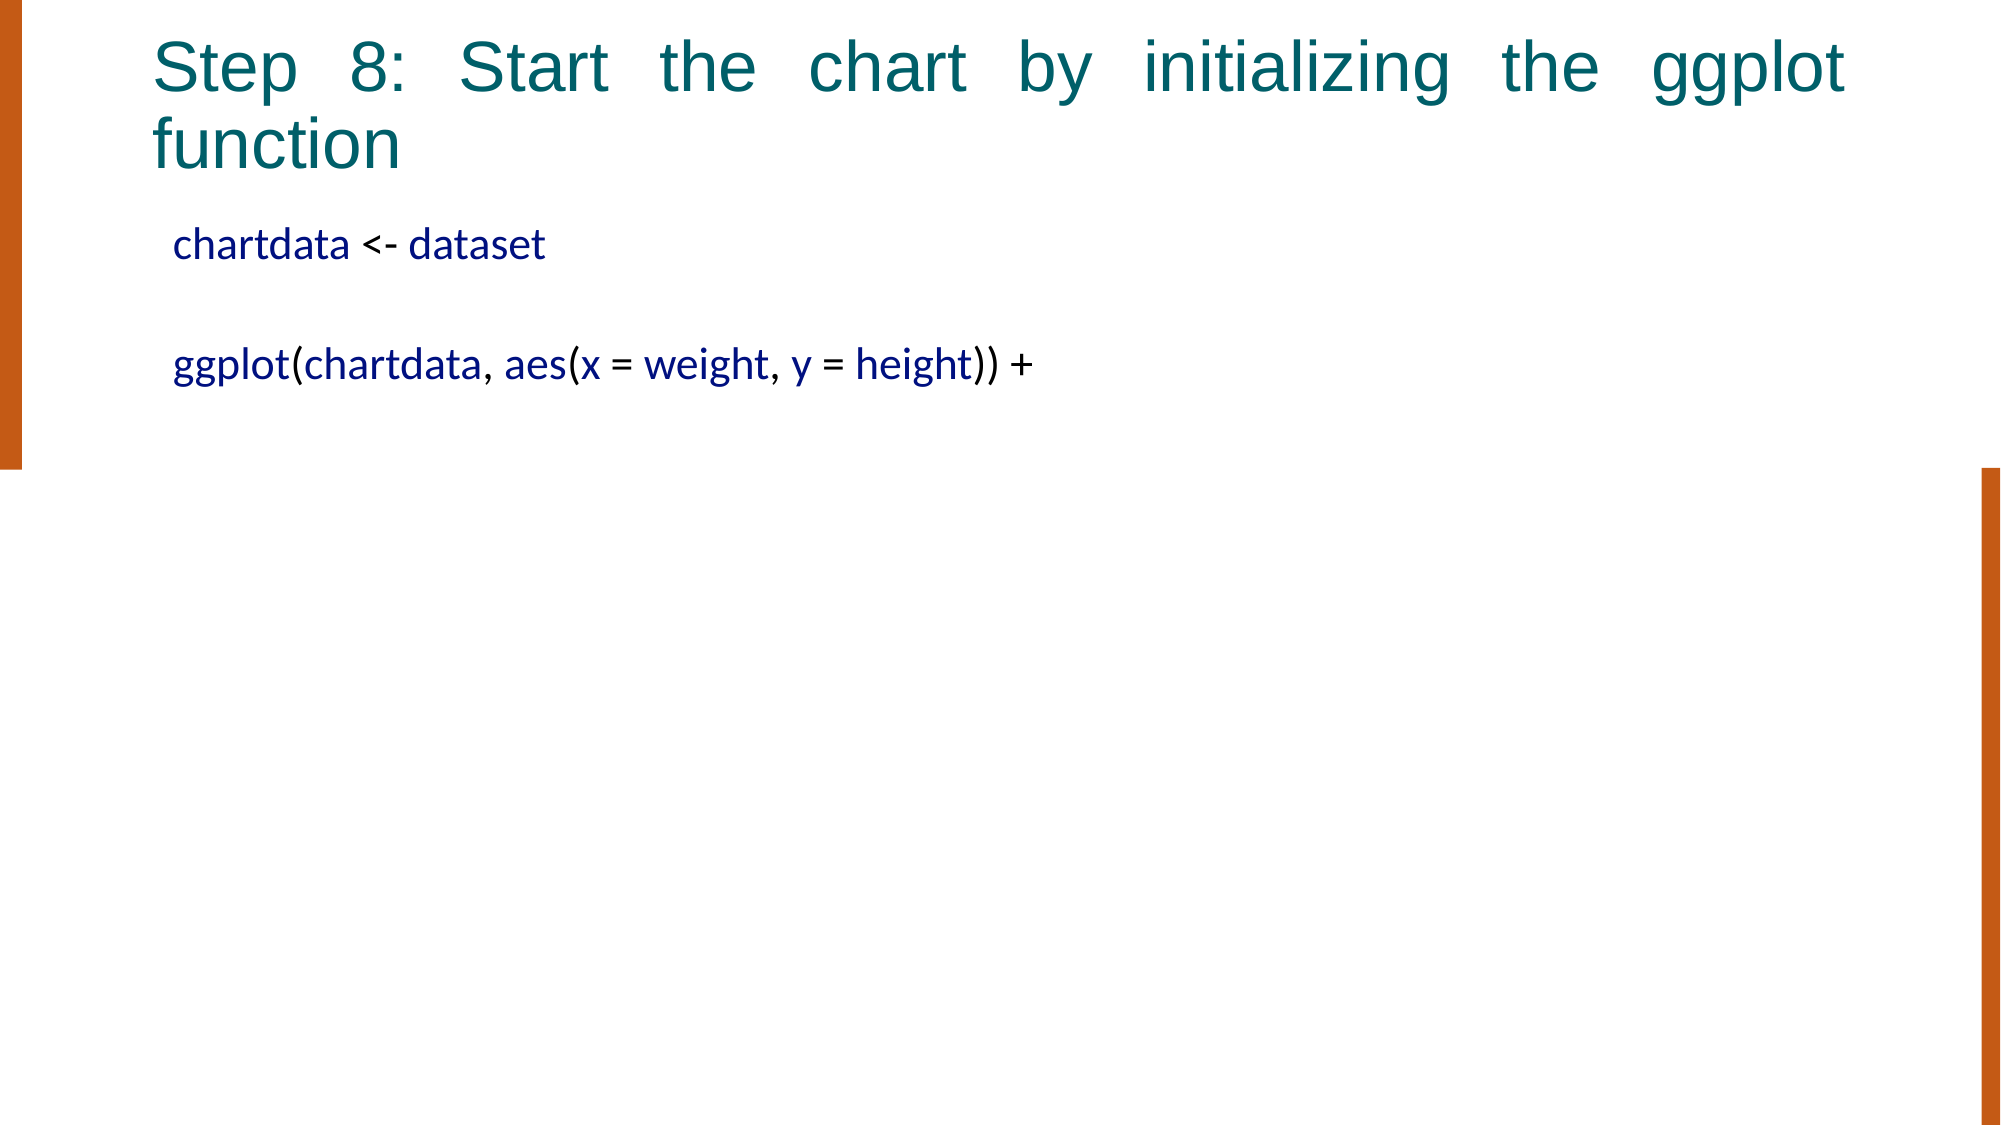

# Step 8: Start the chart by initializing the ggplot function
  chartdata <- dataset
  ggplot(chartdata, aes(x = weight, y = height)) +